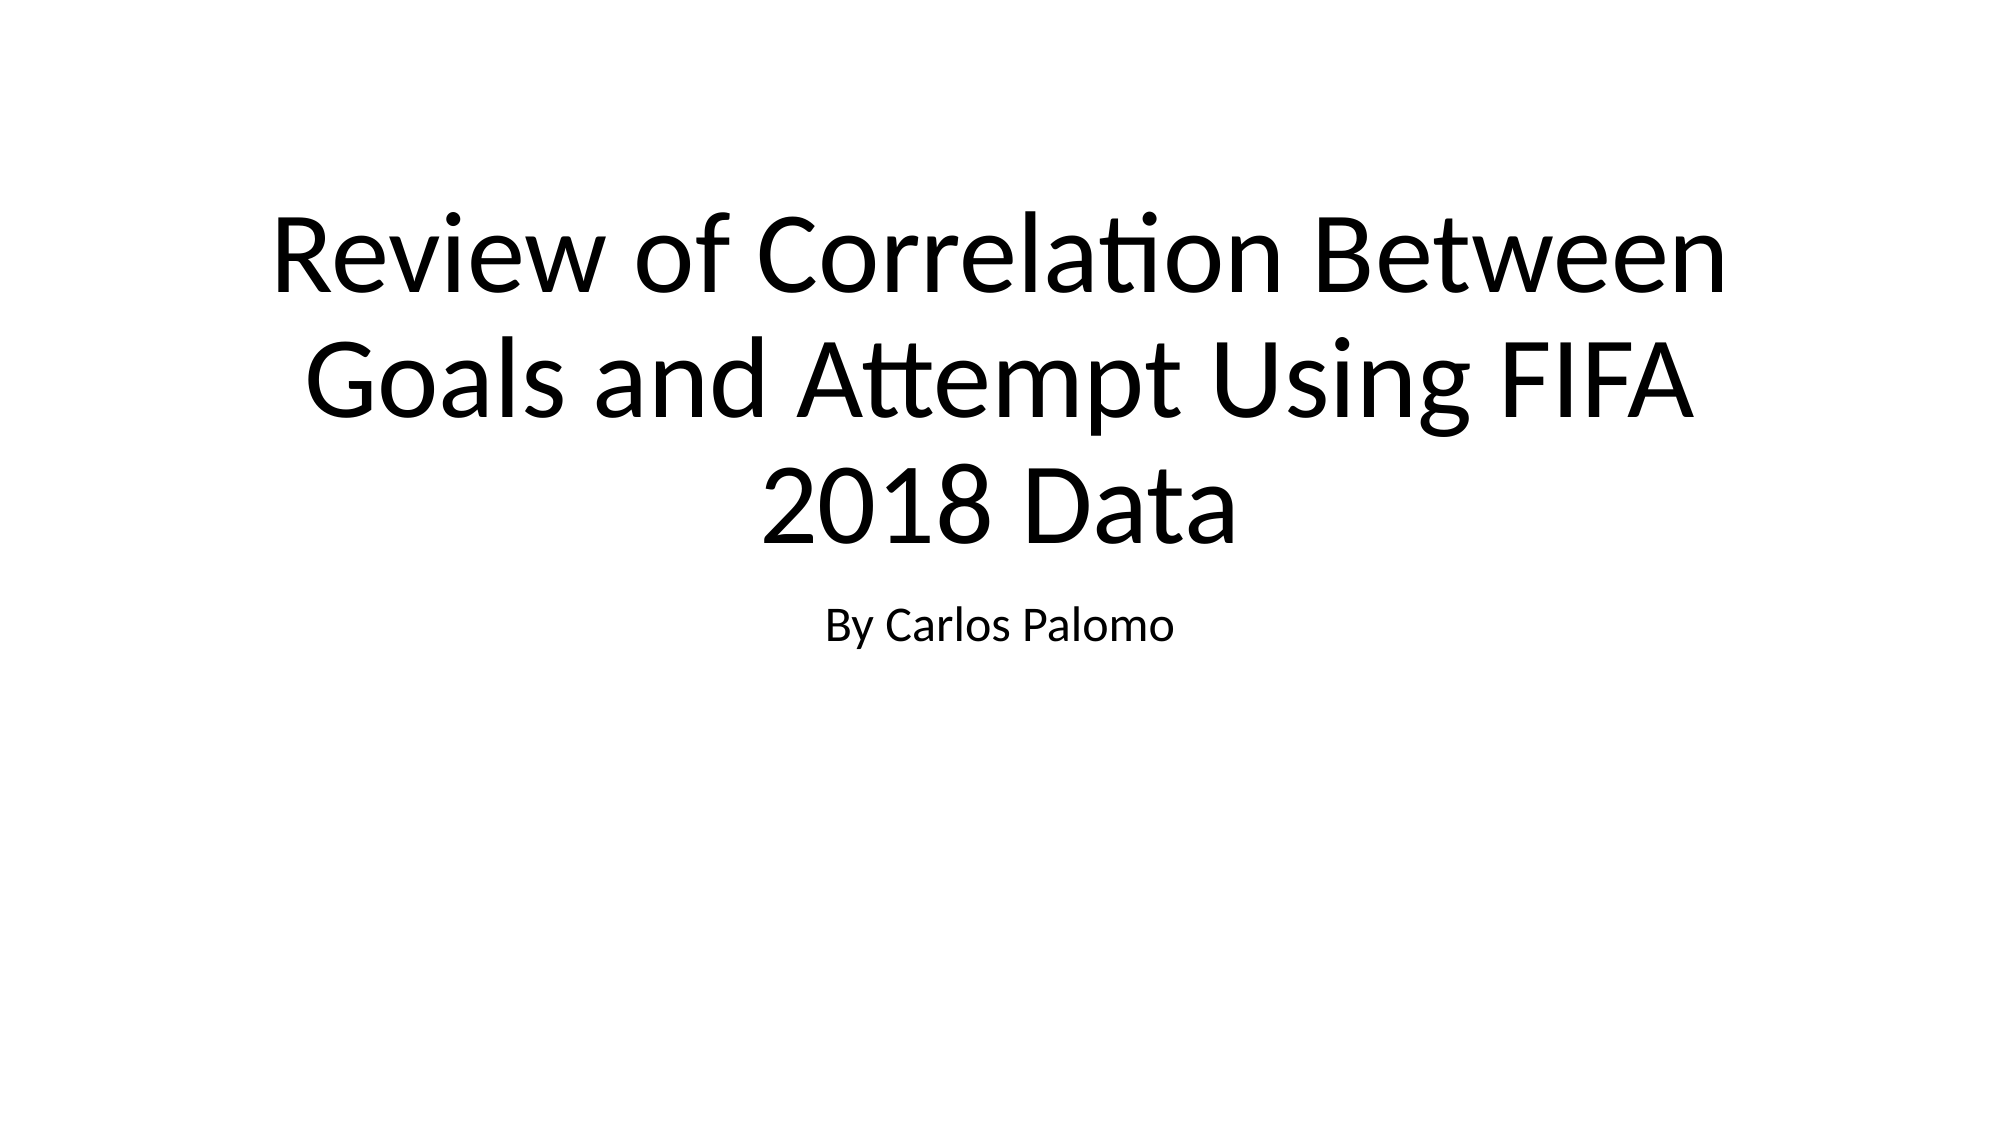

# Review of Correlation Between Goals and Attempt Using FIFA 2018 Data
By Carlos Palomo